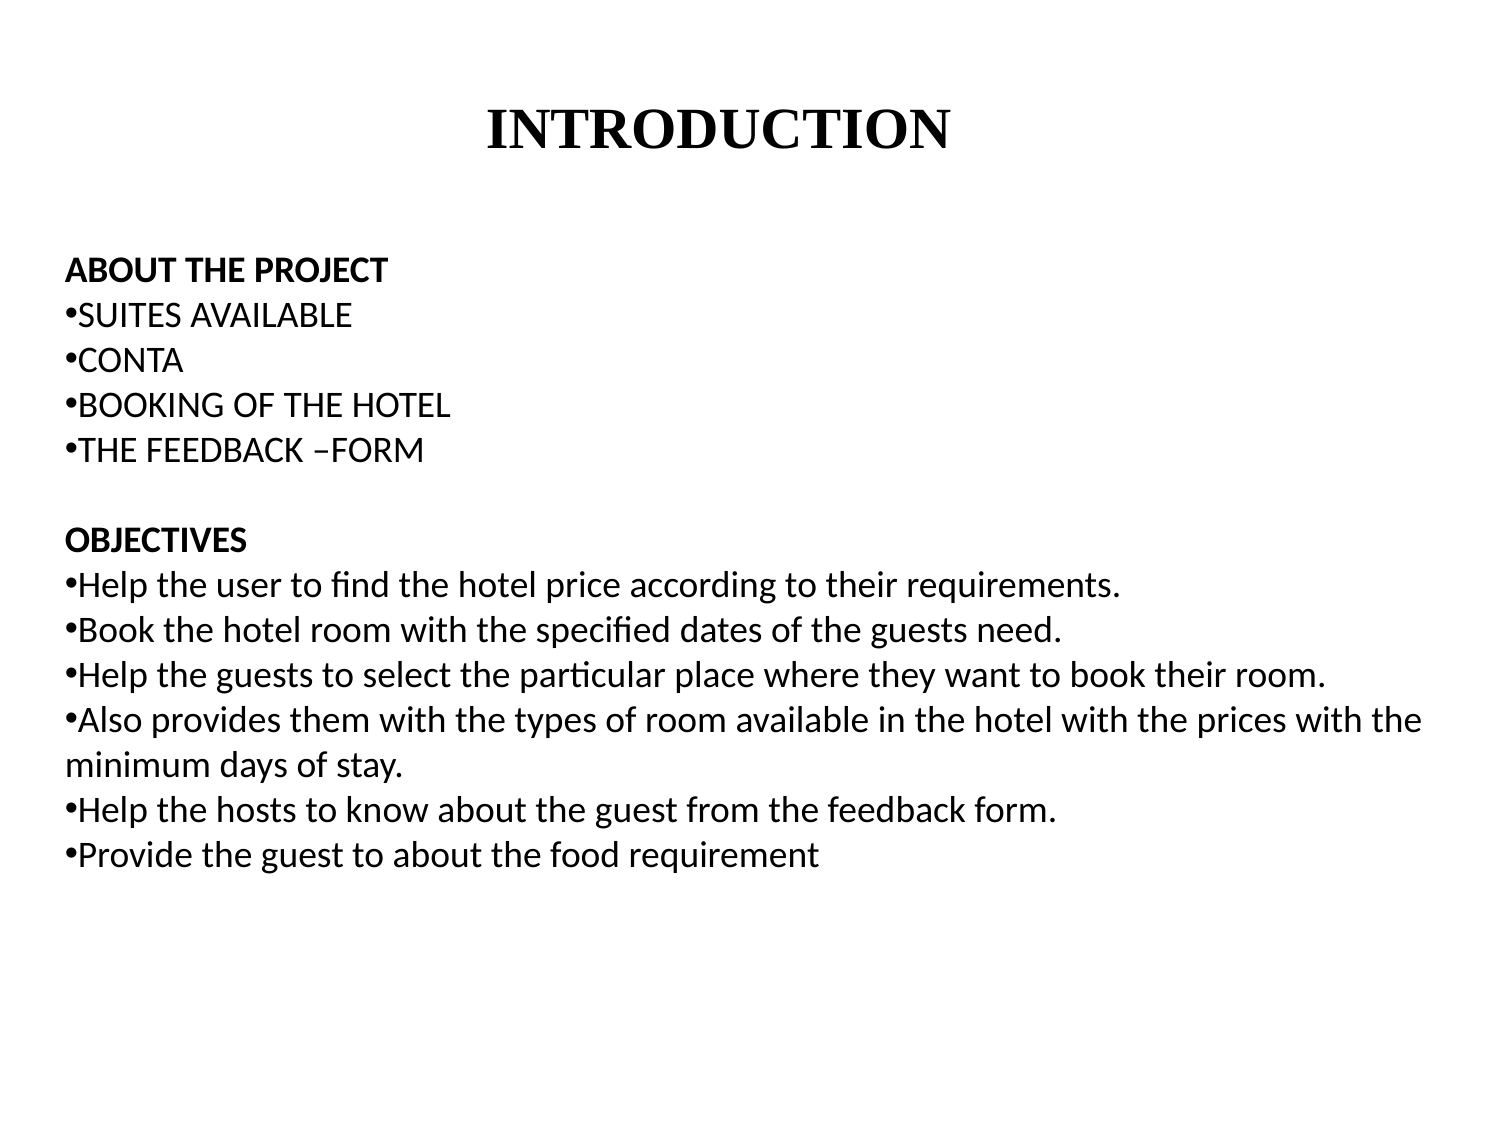

INTRODUCTION
ABOUT THE PROJECT
SUITES AVAILABLE
CONTA
BOOKING OF THE HOTEL
THE FEEDBACK –FORM

OBJECTIVES
Help the user to find the hotel price according to their requirements.
Book the hotel room with the specified dates of the guests need.
Help the guests to select the particular place where they want to book their room.
Also provides them with the types of room available in the hotel with the prices with the minimum days of stay.
Help the hosts to know about the guest from the feedback form.
Provide the guest to about the food requirement